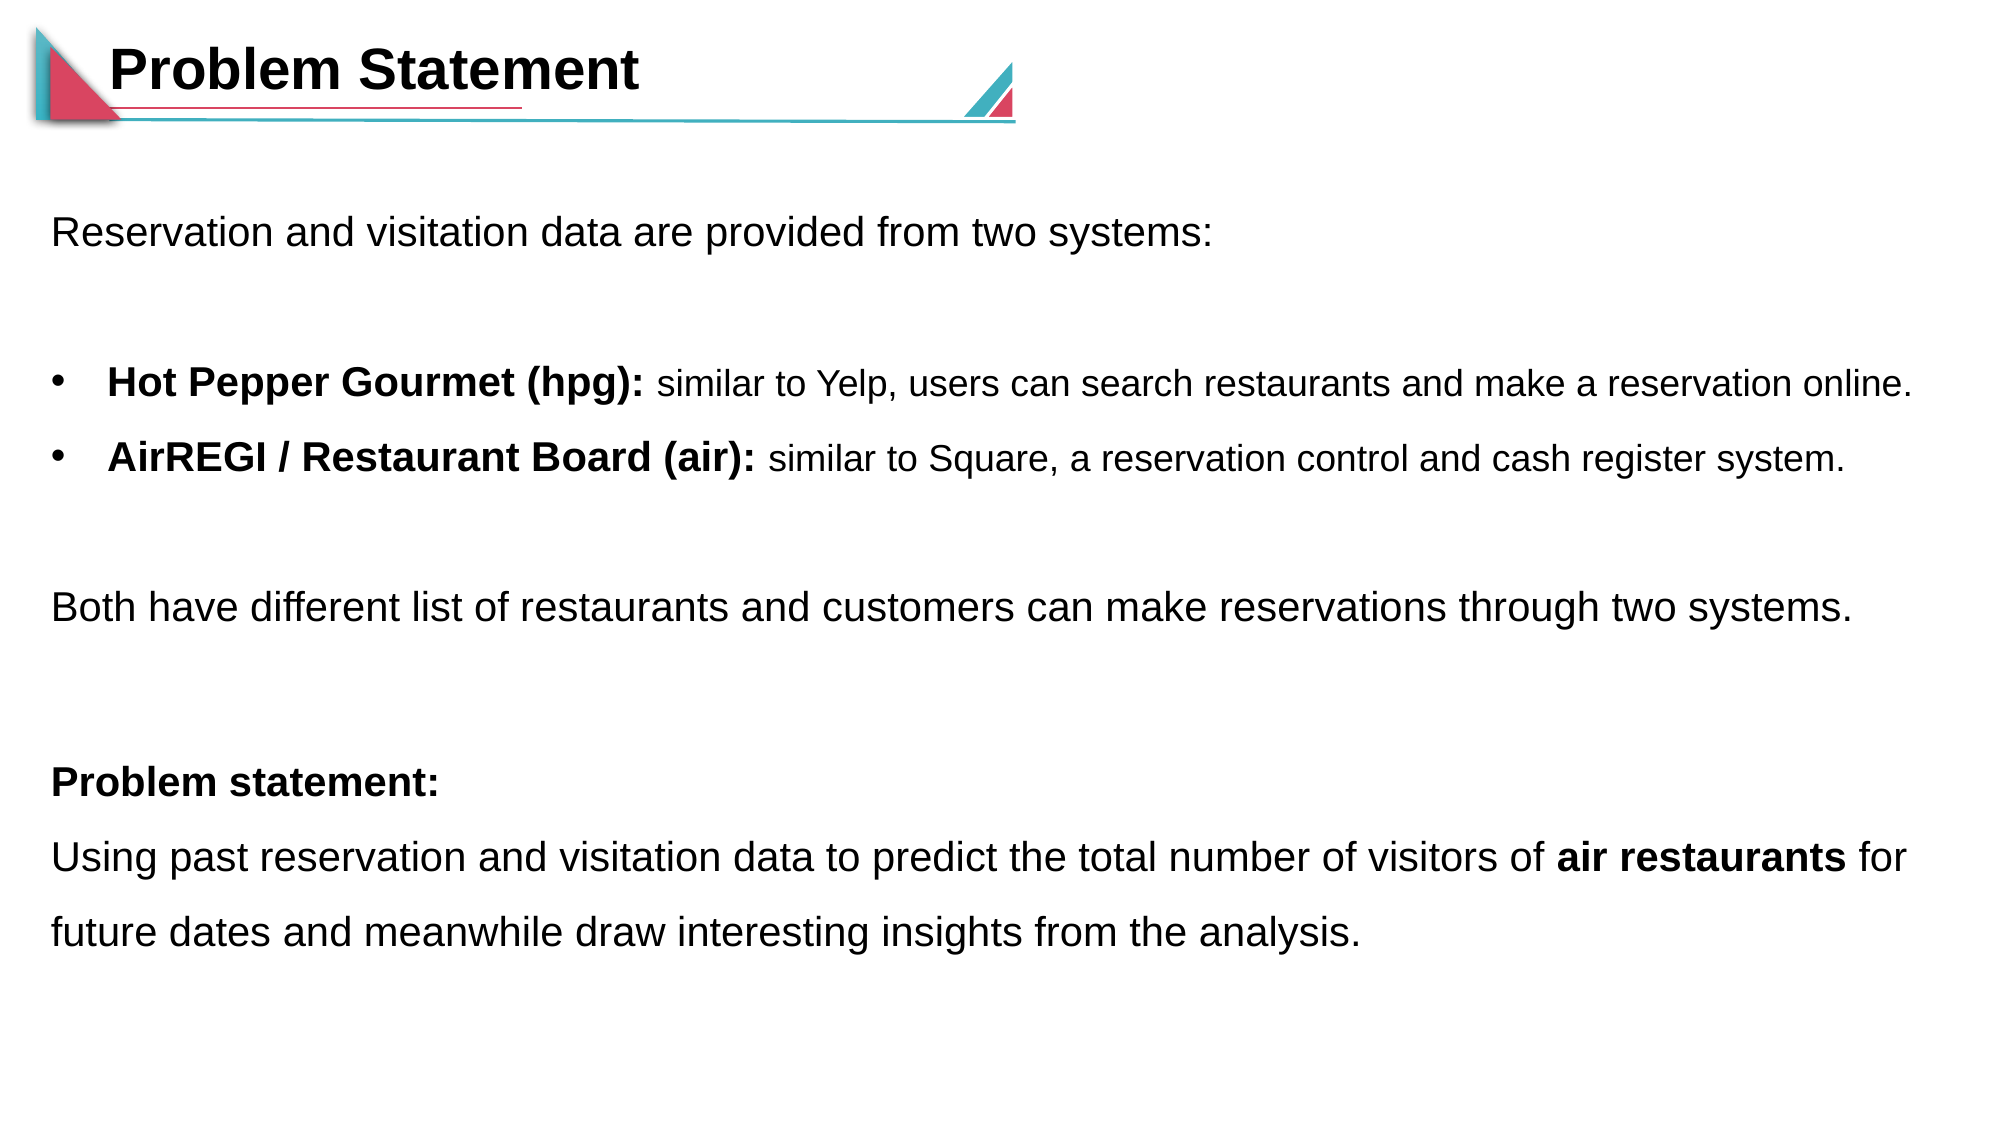

Problem Statement

Reservation and visitation data are provided from two systems:

Hot Pepper Gourmet (hpg): similar to Yelp, users can search restaurants and make a reservation online.
AirREGI / Restaurant Board (air): similar to Square, a reservation control and cash register system.

Both have different list of restaurants and customers can make reservations through two systems.

Problem statement:
Using past reservation and visitation data to predict the total number of visitors of air restaurants for future dates and meanwhile draw interesting insights from the analysis.